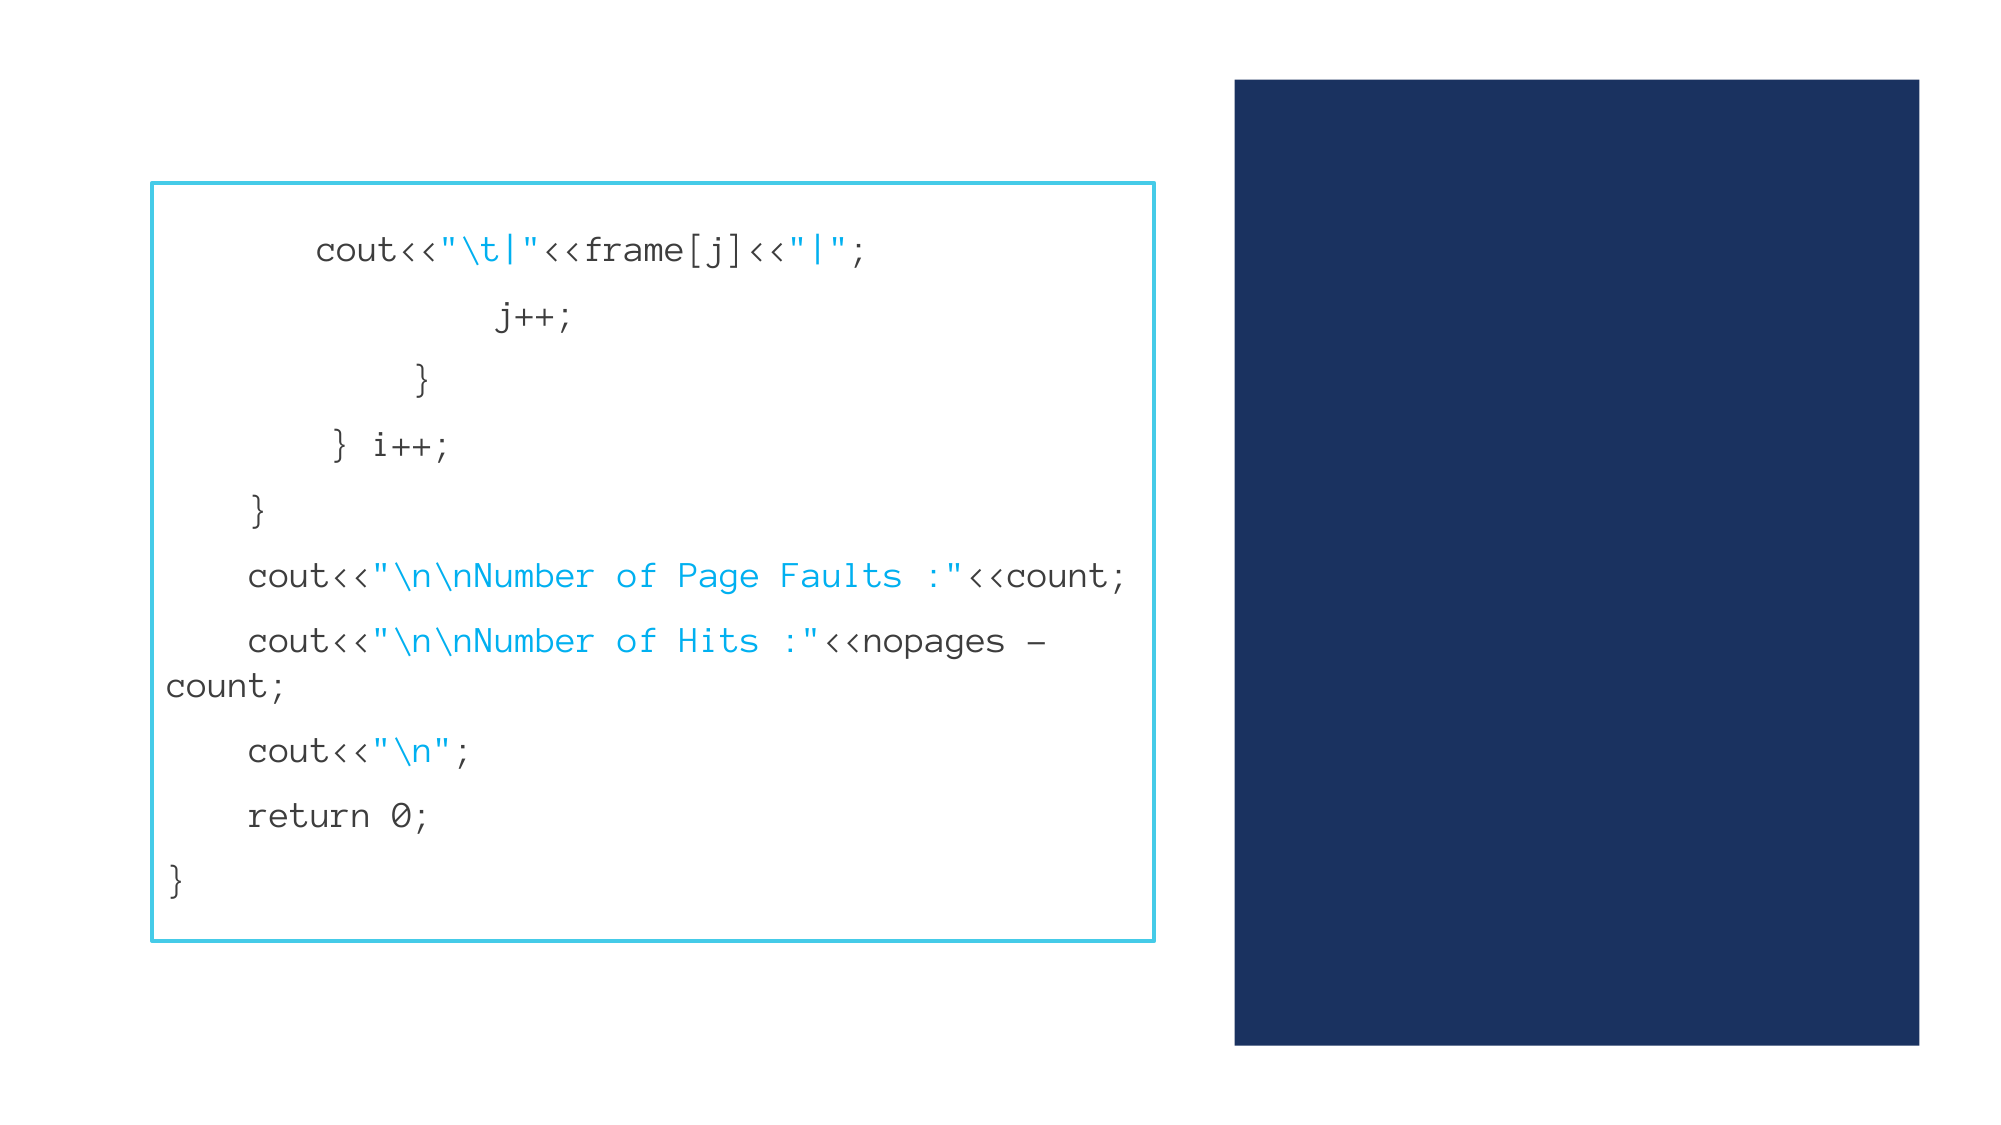

cout<<"\t|"<<frame[j]<<"|";
                j++;
            }
        } i++;
    }
    cout<<"\n\nNumber of Page Faults :"<<count;
    cout<<"\n\nNumber of Hits :"<<nopages - count;
    cout<<"\n";
    return 0;
}